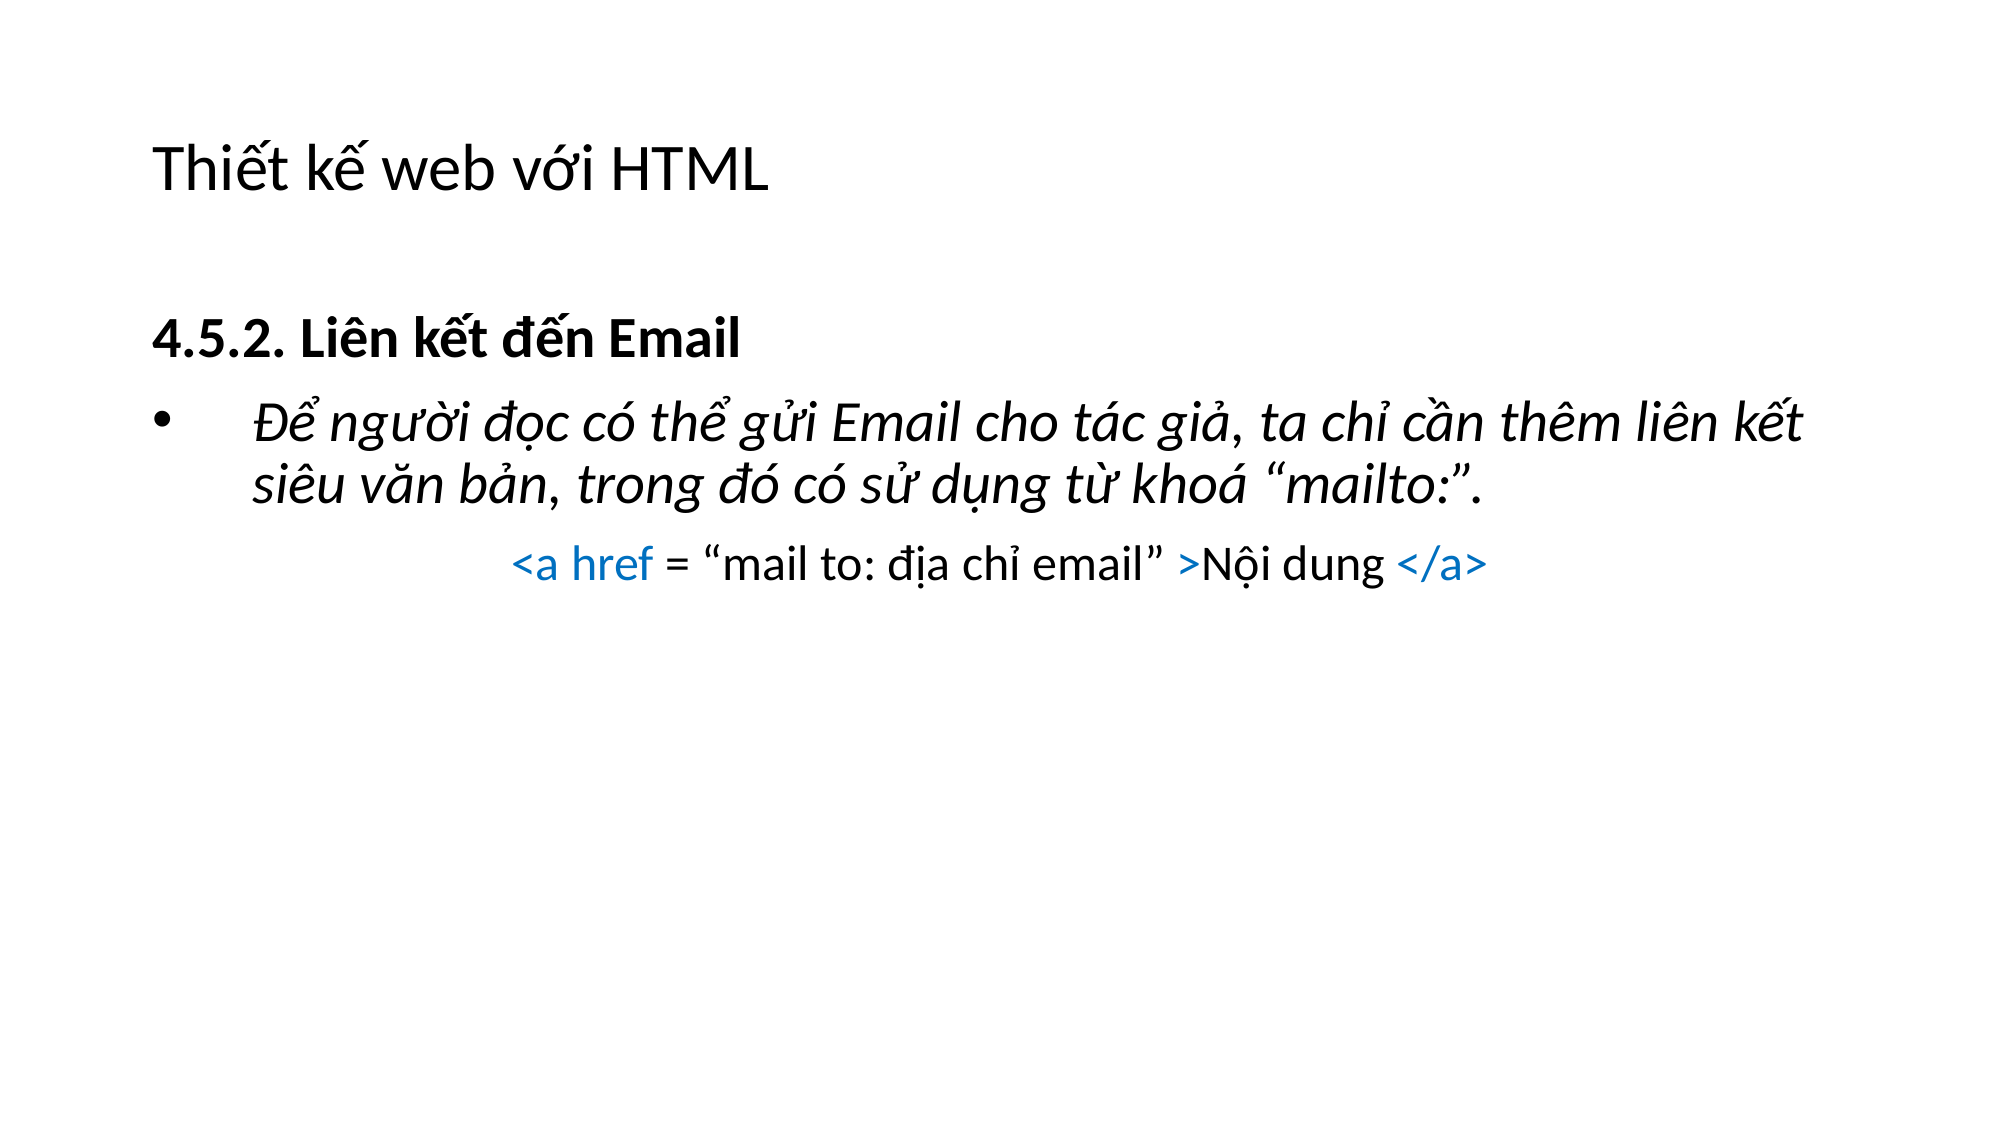

# Thiết kế web với HTML
4.5.2. Liên kết đến Email
Để người đọc có thể gửi Email cho tác giả, ta chỉ cần thêm liên kết siêu văn bản, trong đó có sử dụng từ khoá “mailto:”.
<a href = “mail to: địa chỉ email” >Nội dung </a>